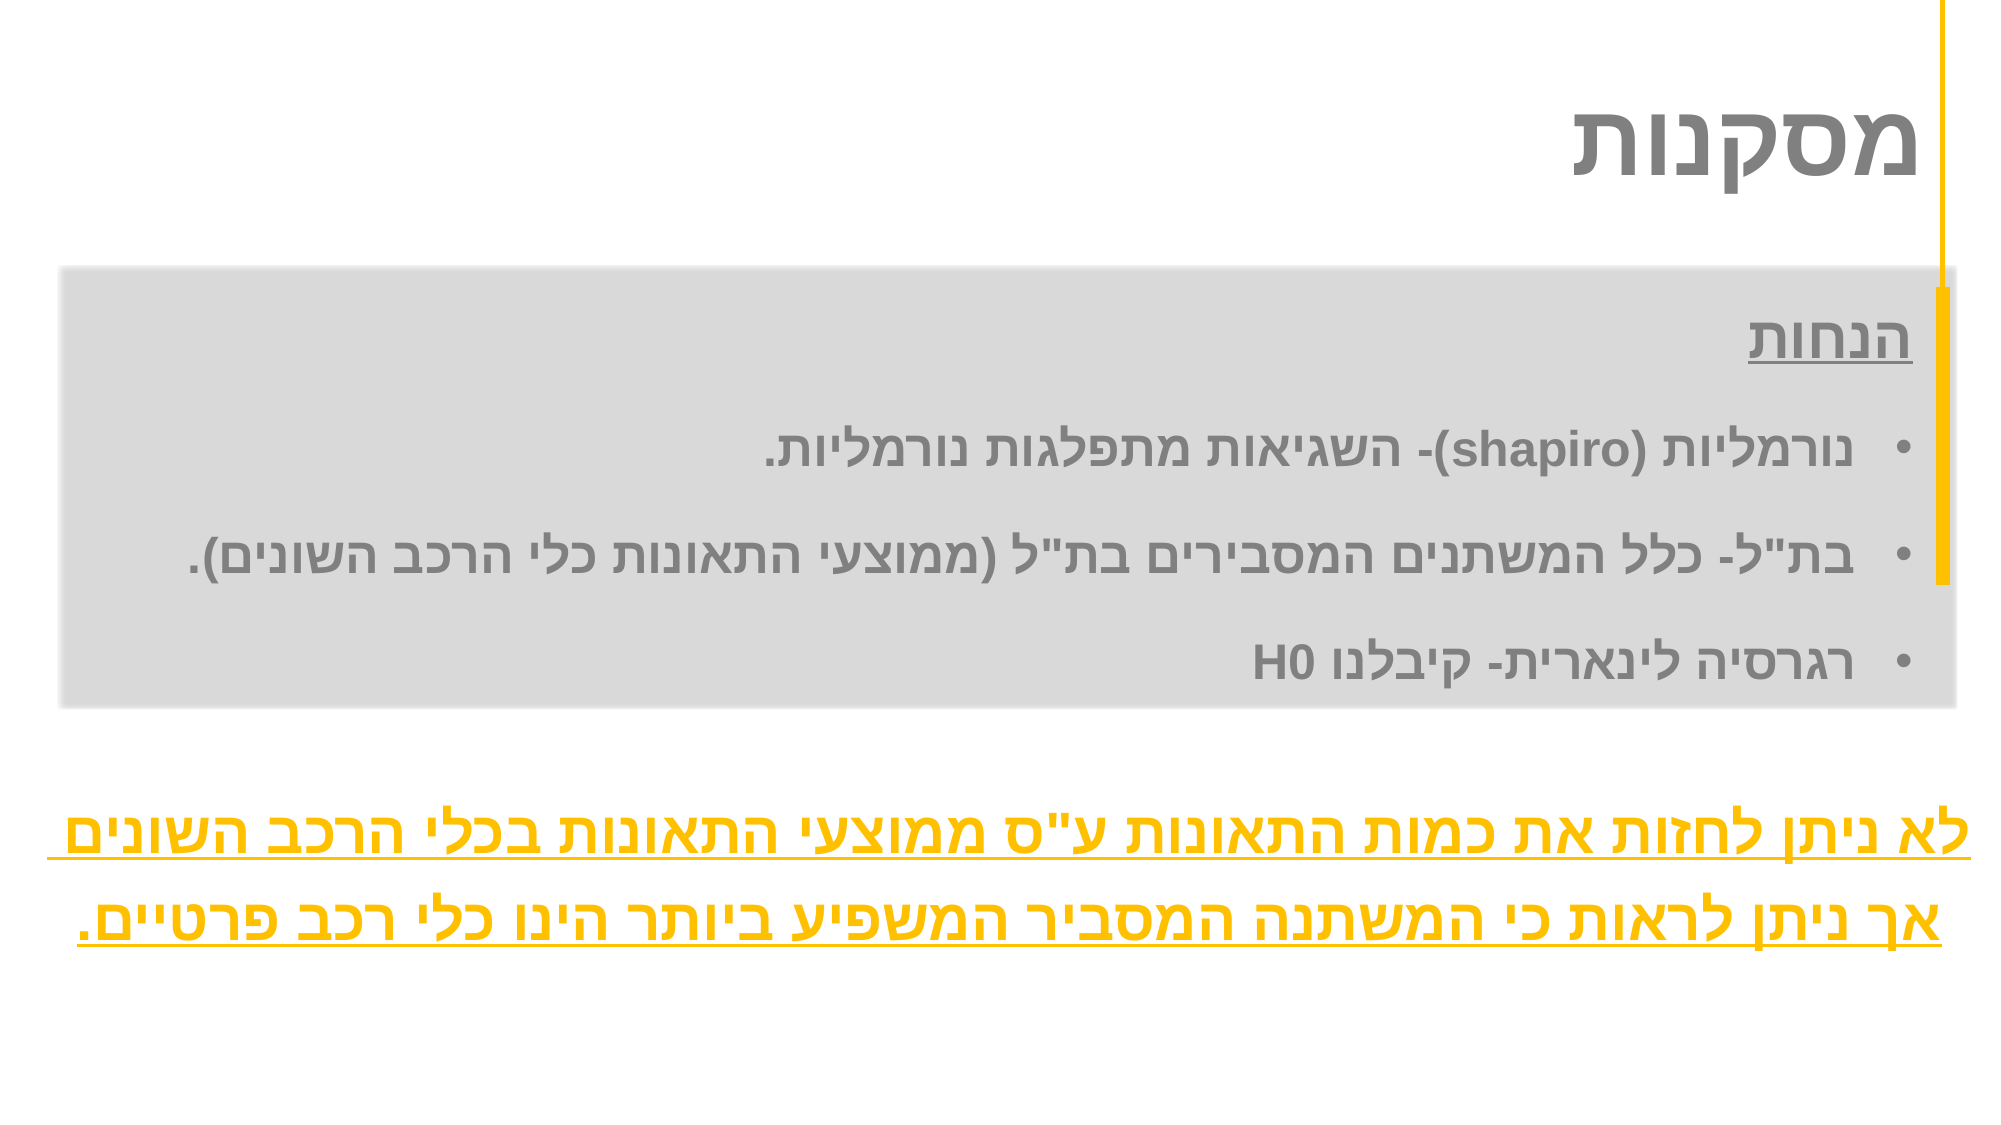

מסקנות
הנחות
נורמליות (shapiro)- השגיאות מתפלגות נורמליות.
בת"ל- כלל המשתנים המסבירים בת"ל (ממוצעי התאונות כלי הרכב השונים).
רגרסיה לינארית- קיבלנו H0

לא ניתן לחזות את כמות התאונות ע"ס ממוצעי התאונות בכלי הרכב השונים
אך ניתן לראות כי המשתנה המסביר המשפיע ביותר הינו כלי רכב פרטיים.